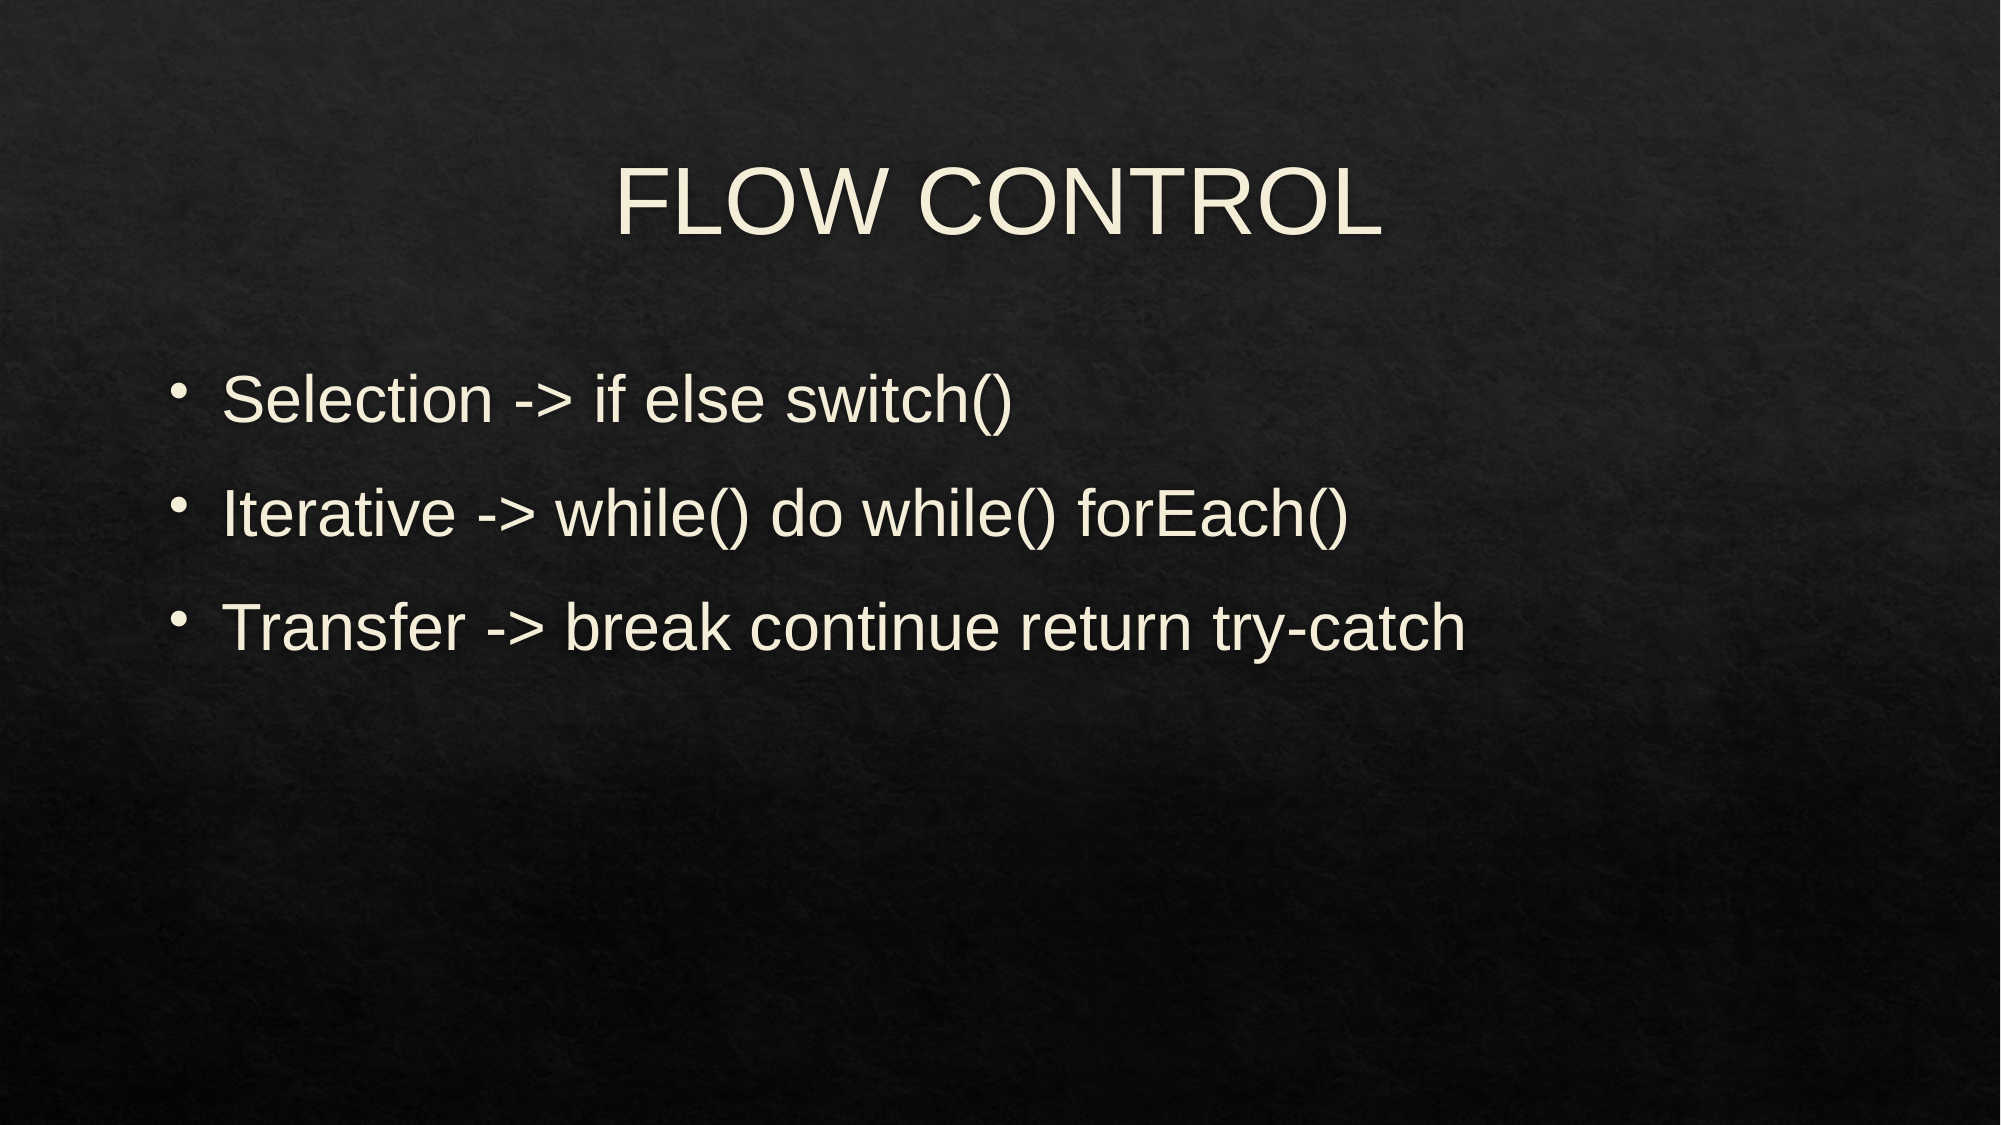

# FLOW CONTROL
Selection -> if else switch()
Iterative -> while() do while() forEach()
Transfer -> break continue return try-catch